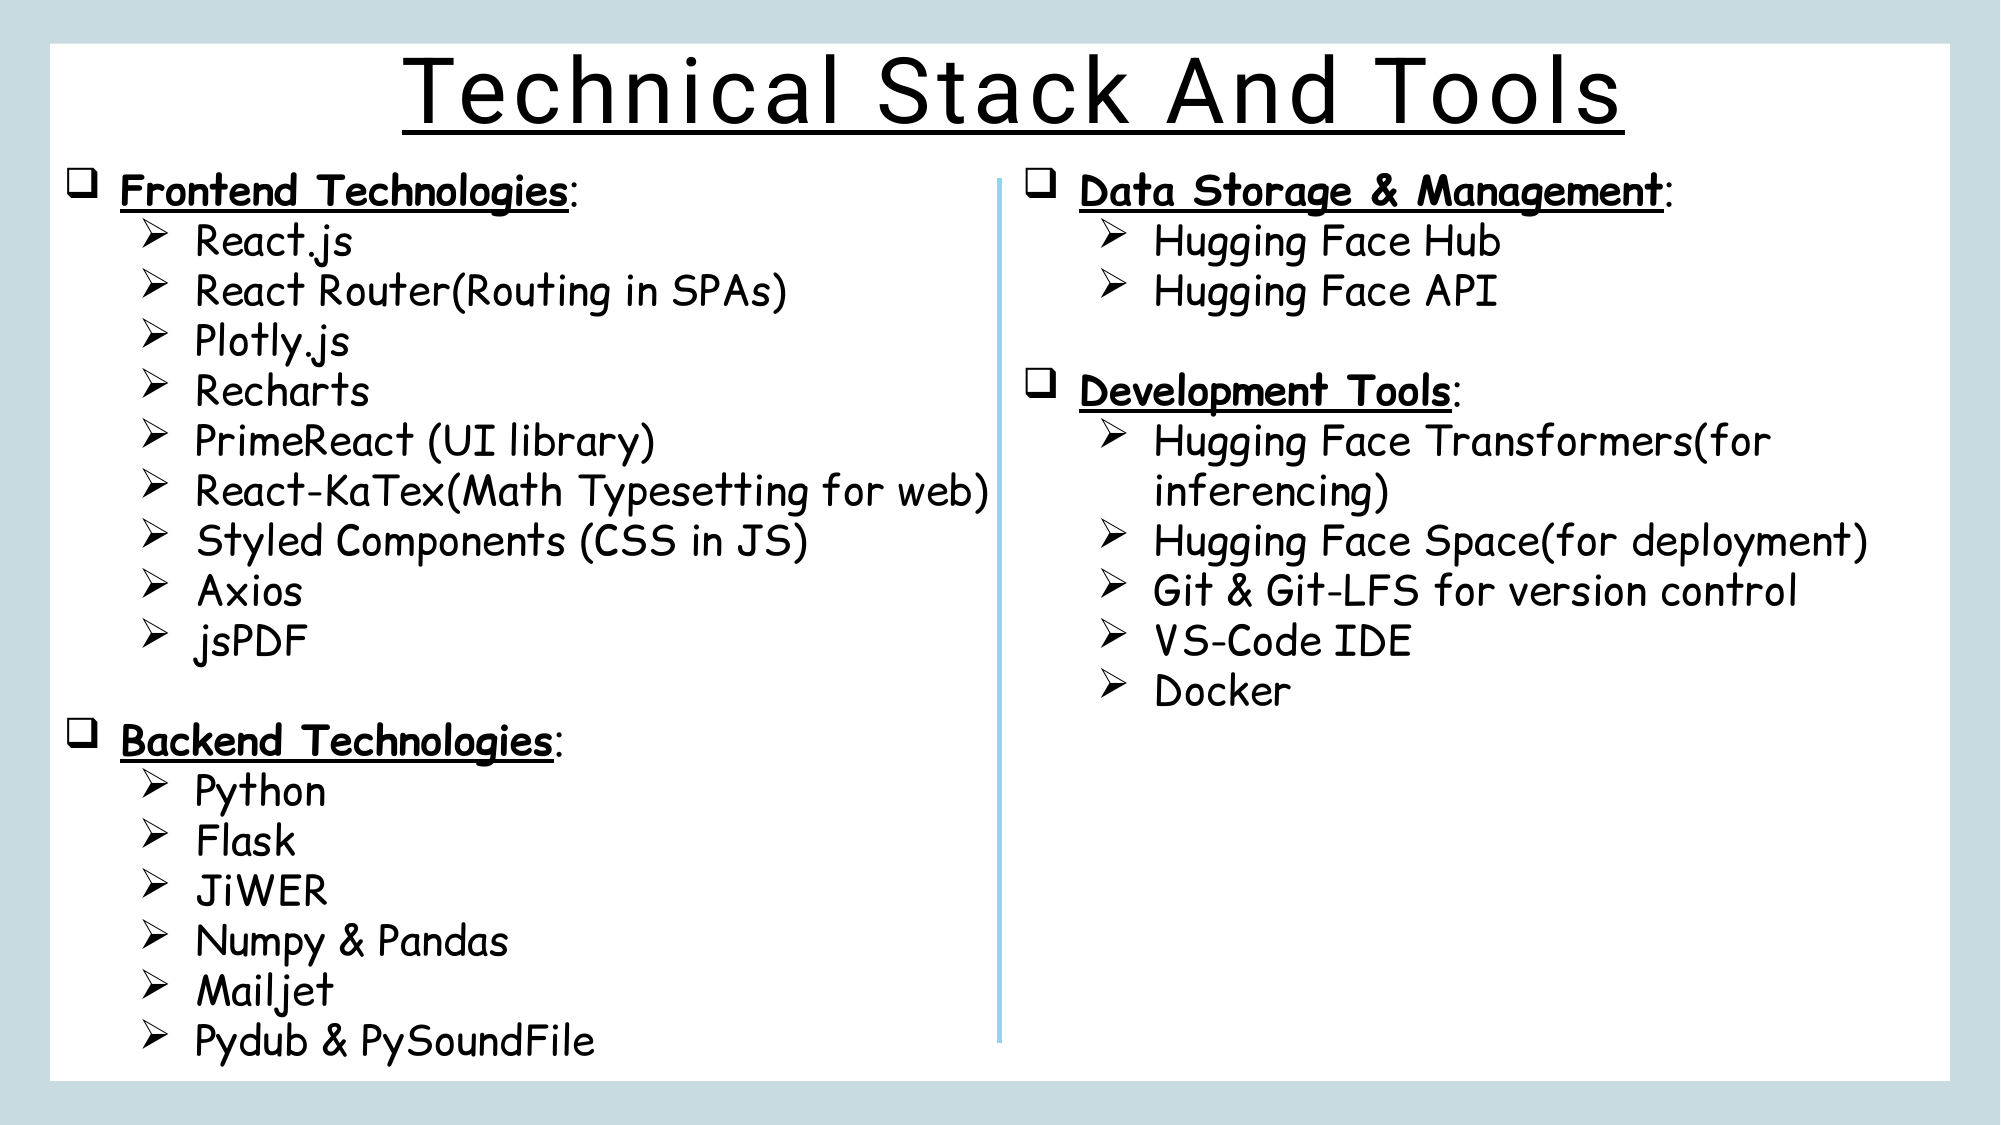

Technical Stack And Tools
Frontend Technologies:
React.js
React Router(Routing in SPAs)
Plotly.js
Recharts
PrimeReact (UI library)
React-KaTex(Math Typesetting for web)
Styled Components (CSS in JS)
Axios
jsPDF

Backend Technologies:
Python
Flask
JiWER
Numpy & Pandas
Mailjet
Pydub & PySoundFile
Data Storage & Management:
Hugging Face Hub
Hugging Face API

Development Tools:
Hugging Face Transformers(for inferencing)
Hugging Face Space(for deployment)
Git & Git-LFS for version control
VS-Code IDE
Docker